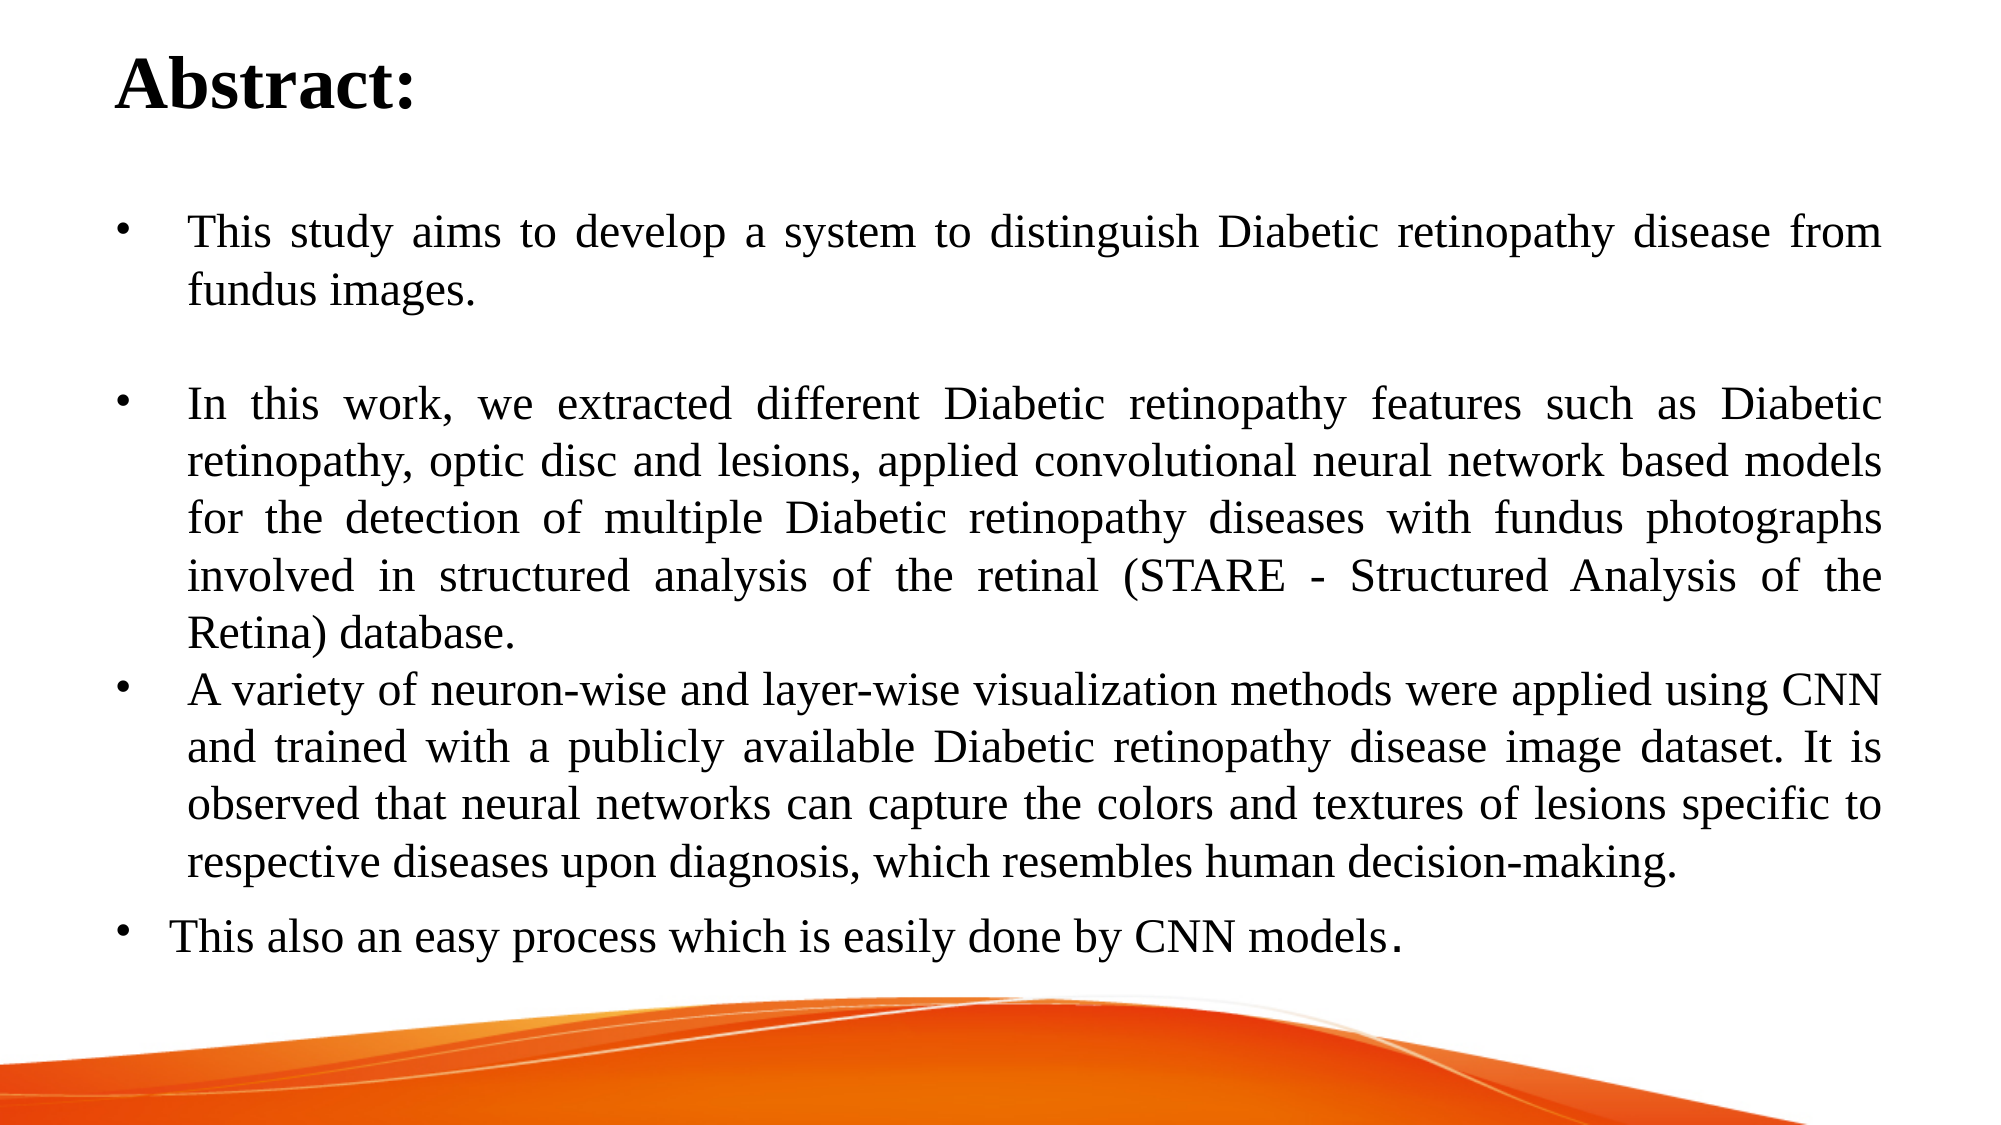

# Abstract:
This study aims to develop a system to distinguish Diabetic retinopathy disease from fundus images.

In this work, we extracted different Diabetic retinopathy features such as Diabetic retinopathy, optic disc and lesions, applied convolutional neural network based models for the detection of multiple Diabetic retinopathy diseases with fundus photographs involved in structured analysis of the retinal (STARE - Structured Analysis of the Retina) database.
A variety of neuron-wise and layer-wise visualization methods were applied using CNN and trained with a publicly available Diabetic retinopathy disease image dataset. It is observed that neural networks can capture the colors and textures of lesions specific to respective diseases upon diagnosis, which resembles human decision-making.
This also an easy process which is easily done by CNN models.